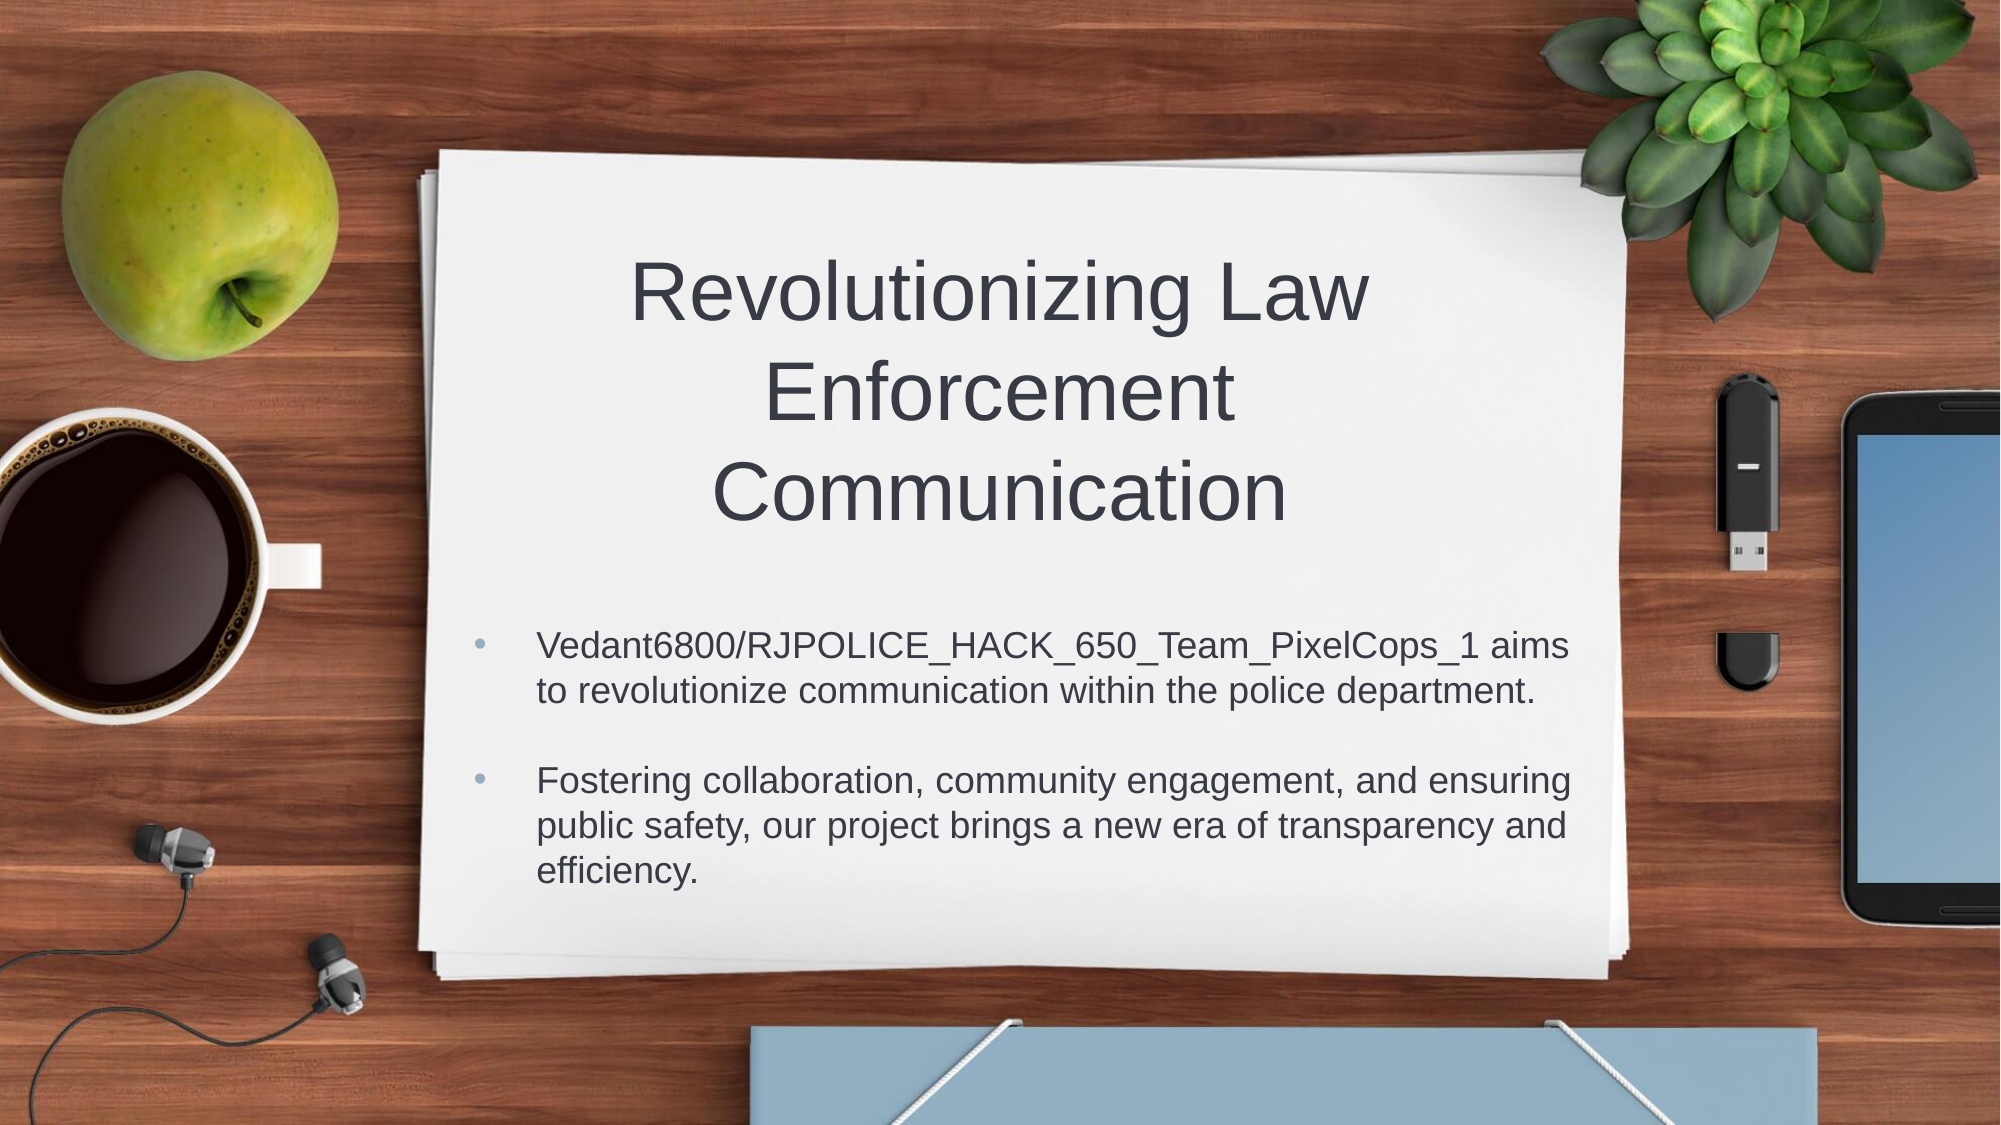

# Revolutionizing Law Enforcement Communication
Vedant6800/RJPOLICE_HACK_650_Team_PixelCops_1 aims to revolutionize communication within the police department.

Fostering collaboration, community engagement, and ensuring public safety, our project brings a new era of transparency and efficiency.